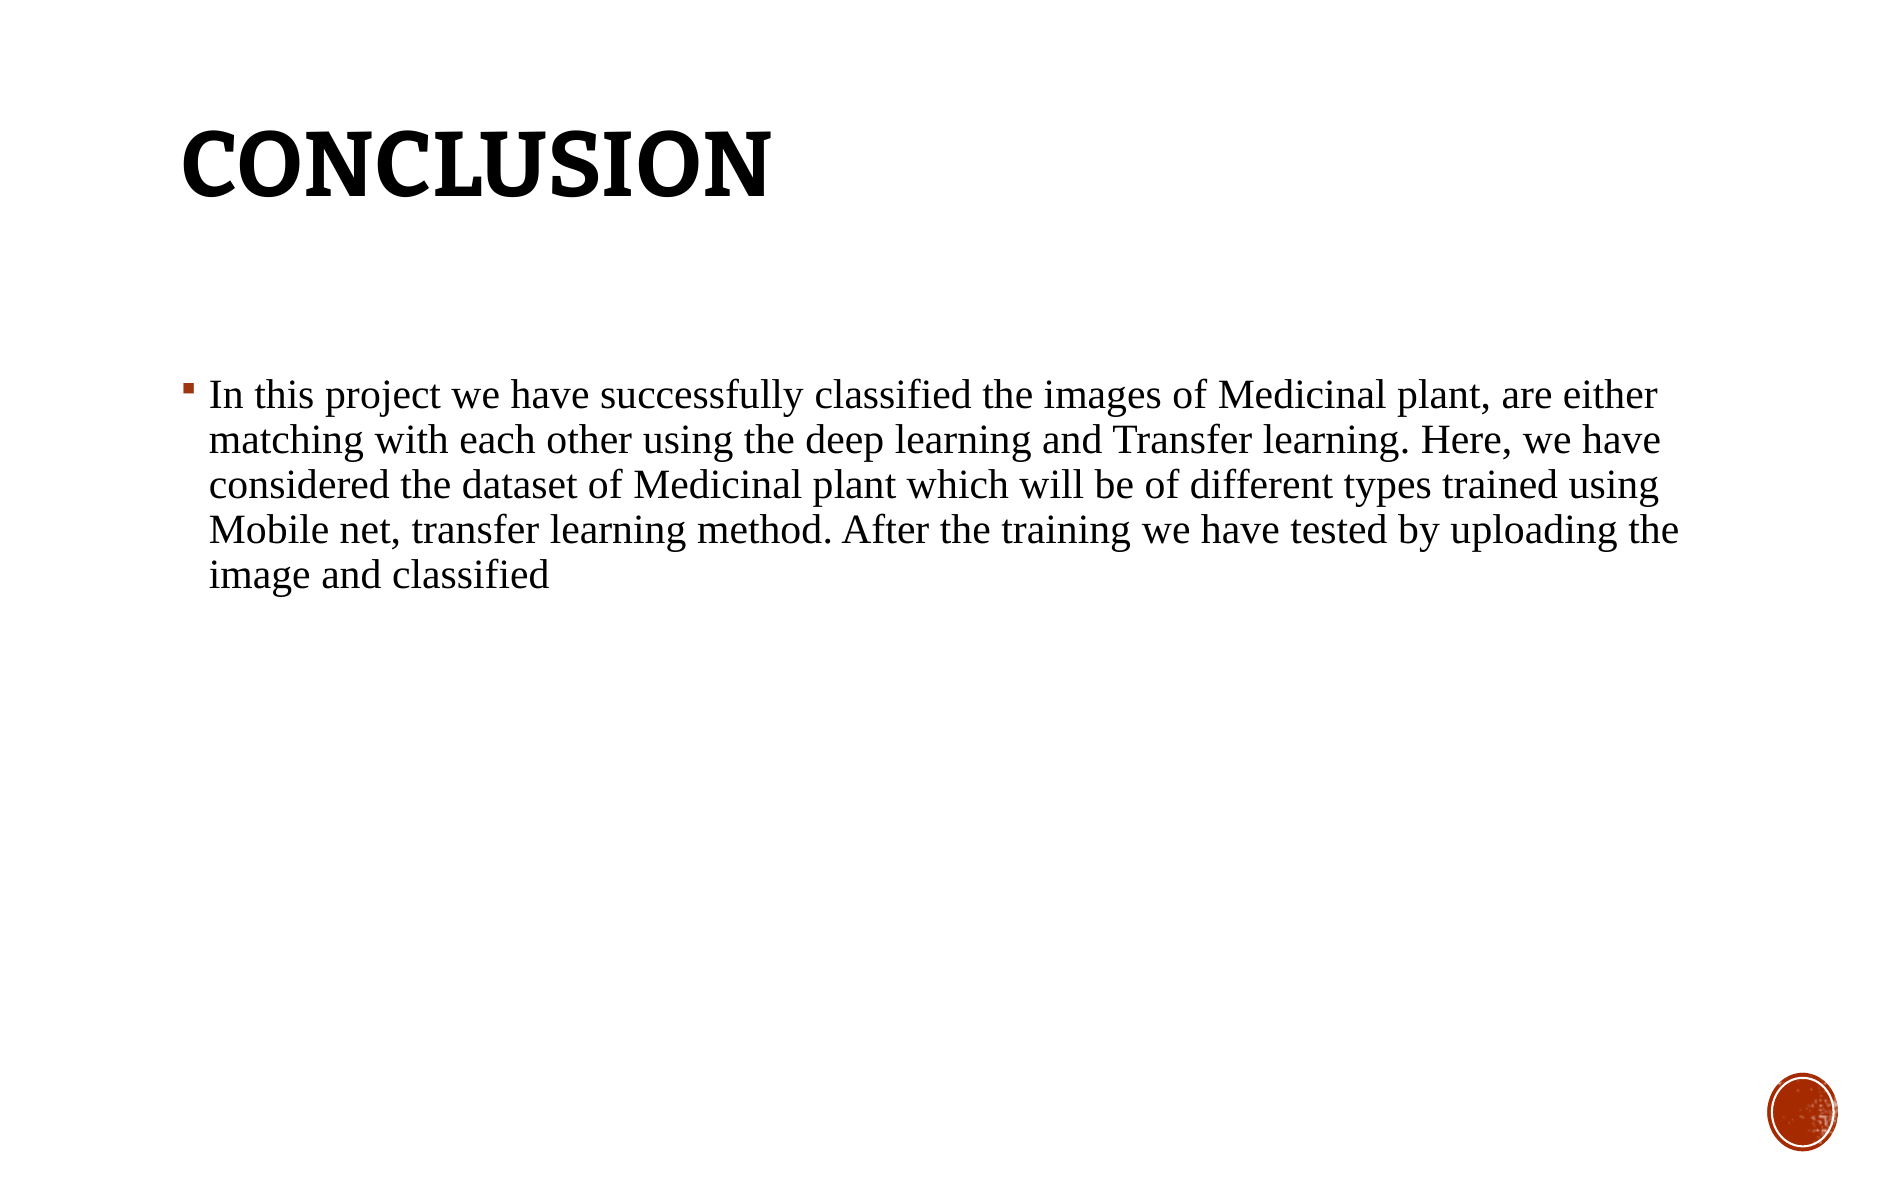

CONCLUSION
In this project we have successfully classified the images of Medicinal plant, are either matching with each other using the deep learning and Transfer learning. Here, we have considered the dataset of Medicinal plant which will be of different types trained using Mobile net, transfer learning method. After the training we have tested by uploading the image and classified